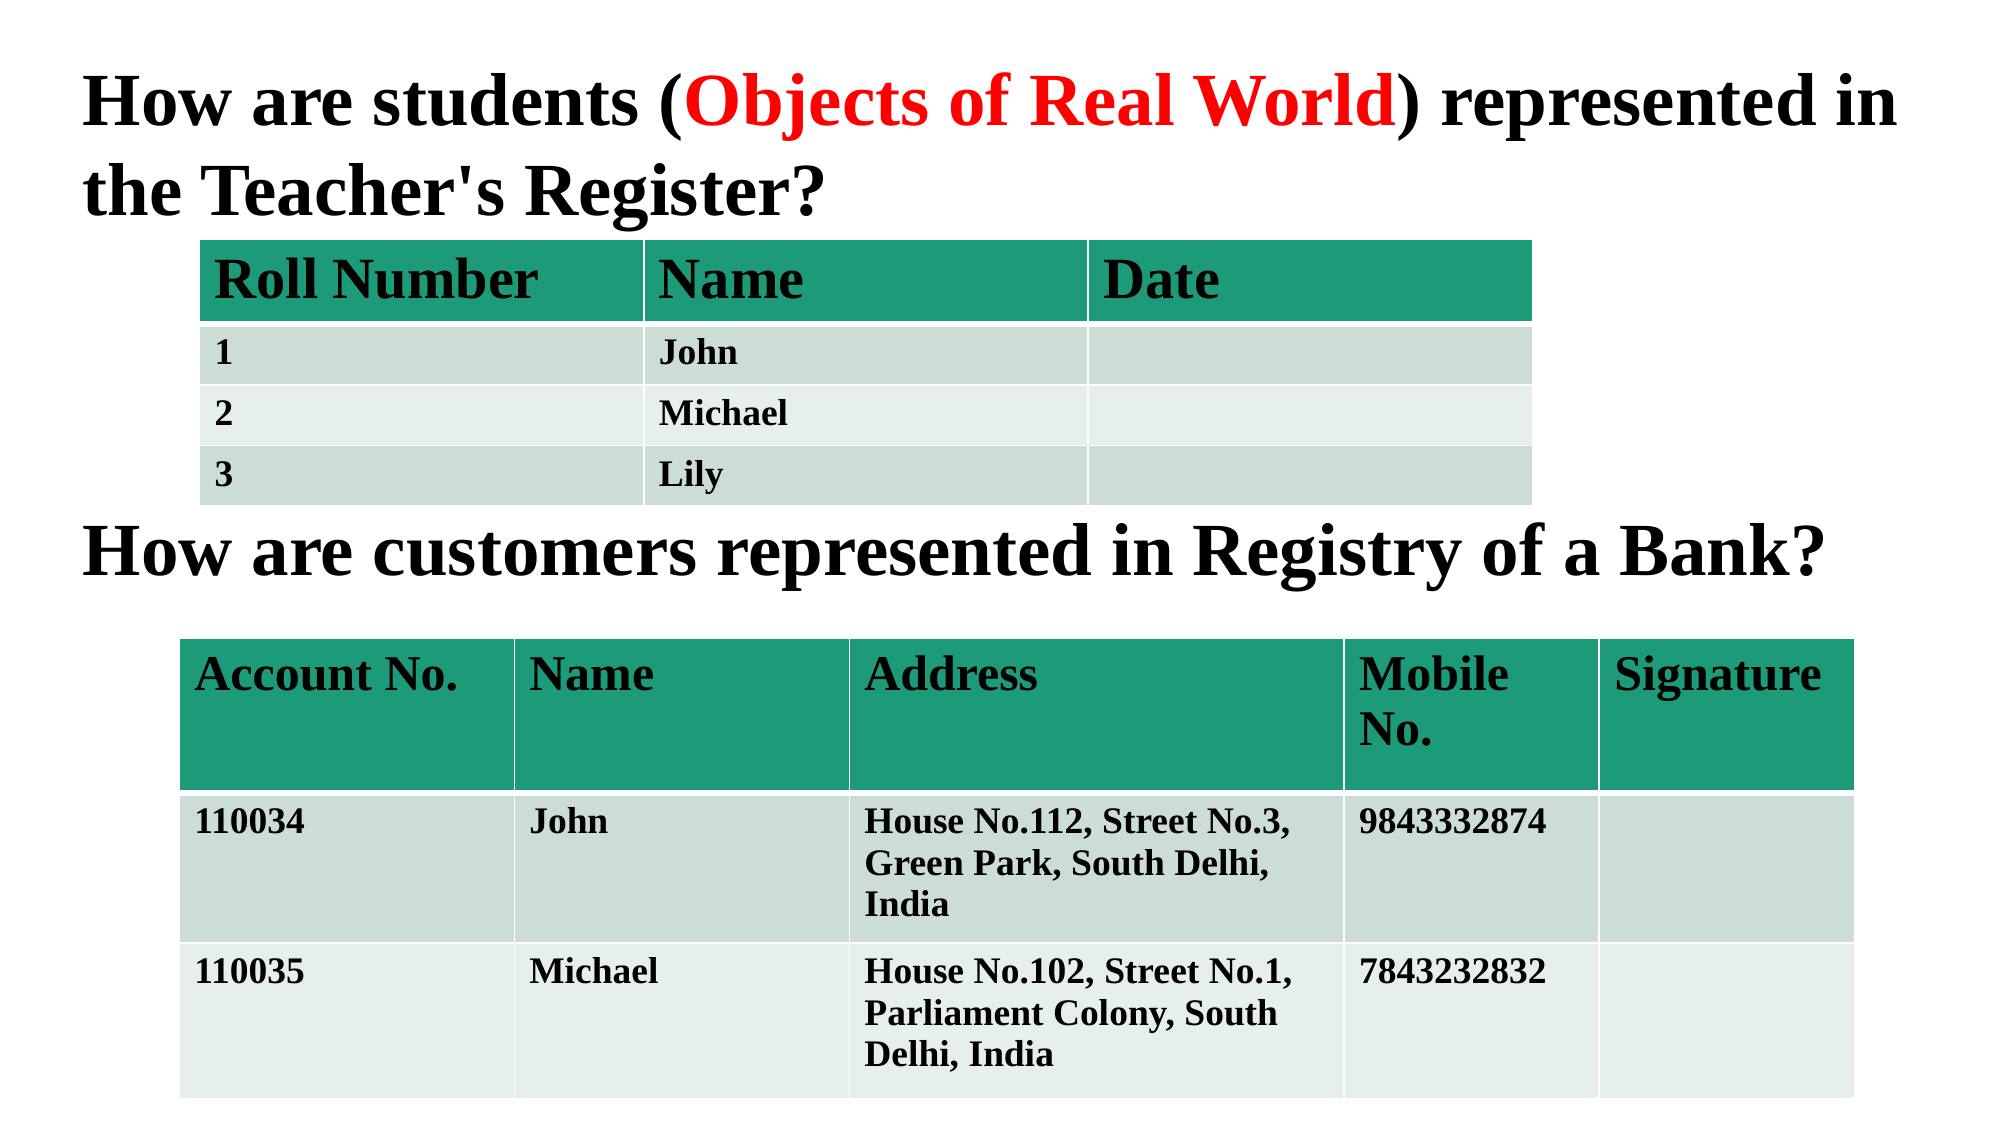

How are students (Objects of Real World) represented in the Teacher's Register?

How are customers represented in Registry of a Bank?

| Roll Number | Name | Date |
| --- | --- | --- |
| 1 | John |  |
| 2 | Michael |  |
| 3 | Lily |  |
| Account No. | Name | Address | Mobile No. | Signature |
| --- | --- | --- | --- | --- |
| 110034 | John | House No.112, Street No.3, Green Park, South Delhi, India | 9843332874 |  |
| 110035 | Michael | House No.102, Street No.1, Parliament Colony, South Delhi, India | 7843232832 |  |